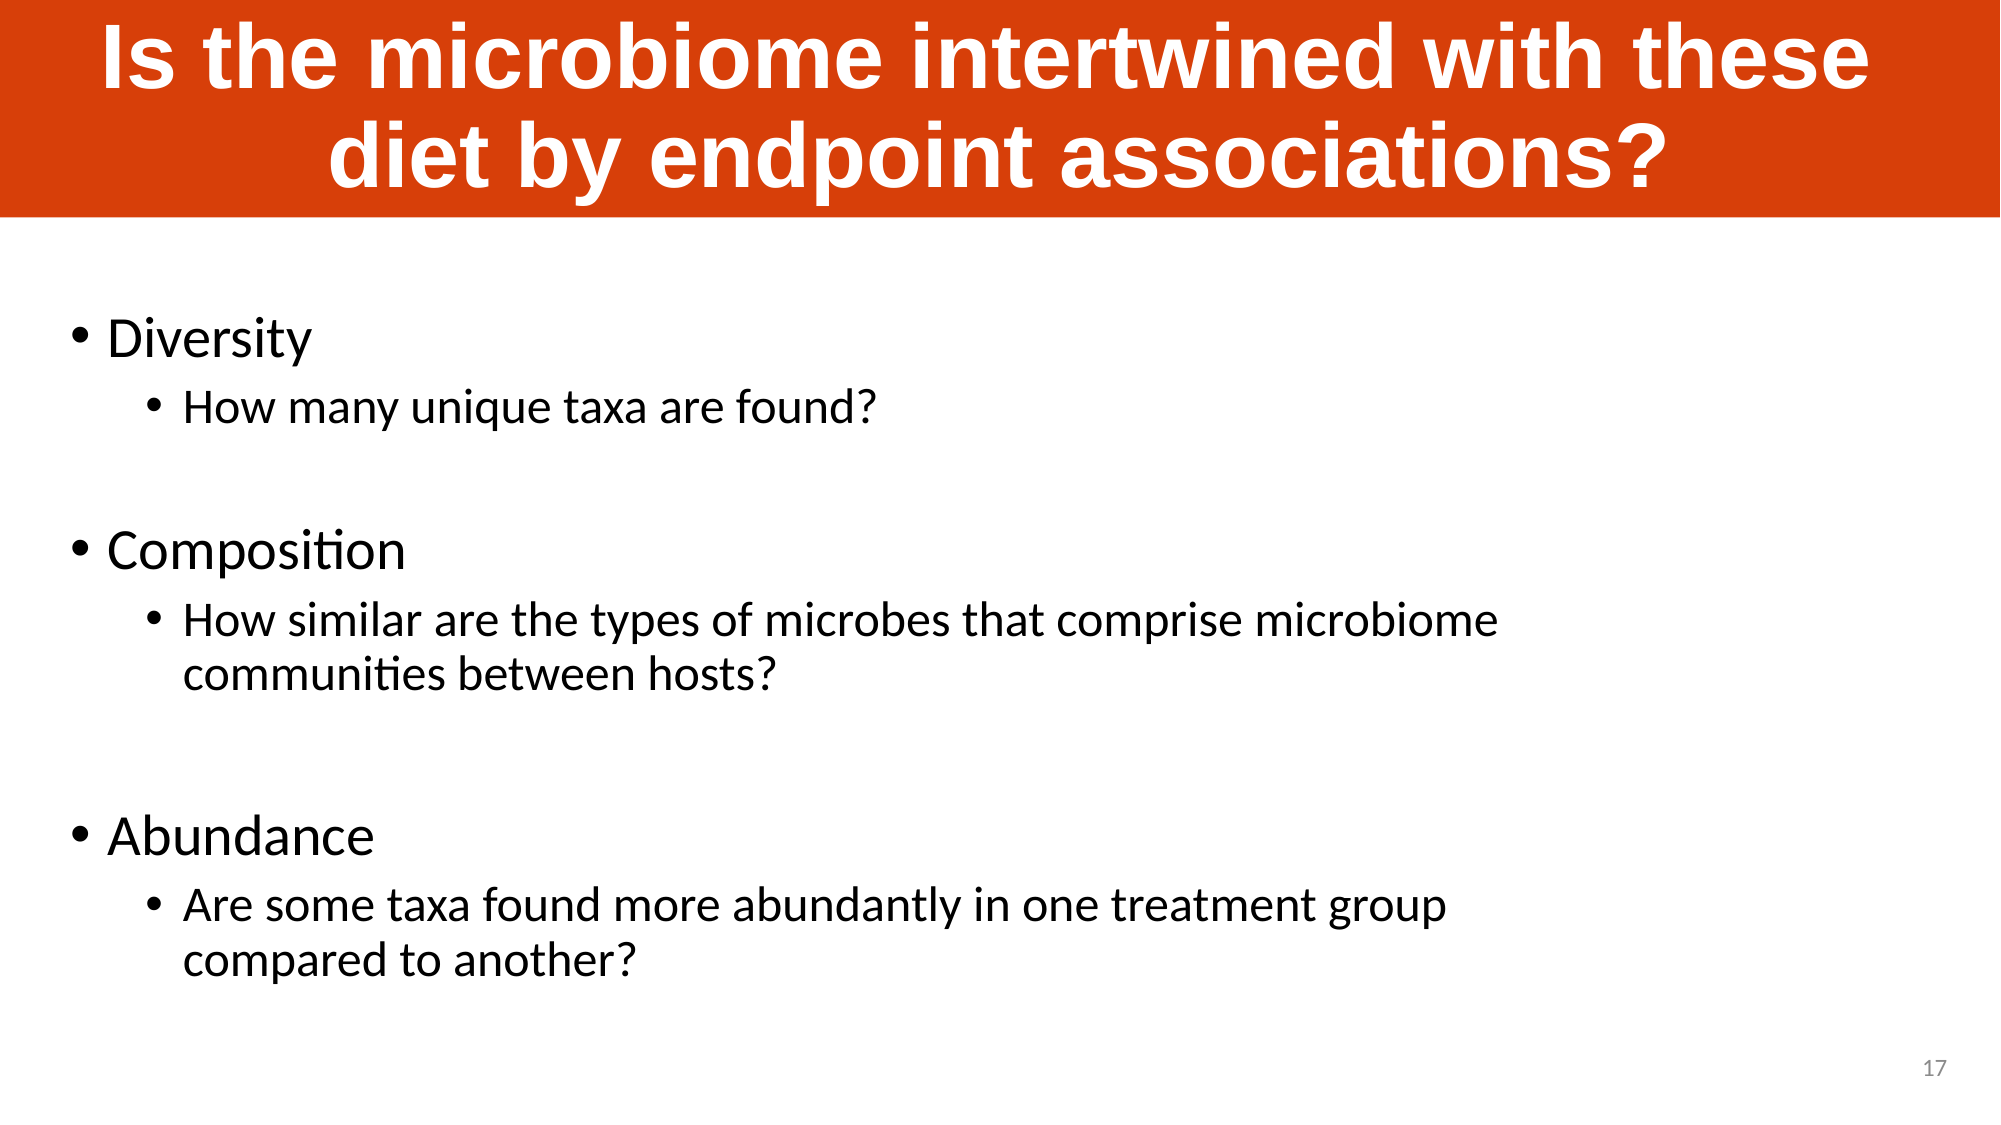

Is the microbiome intertwined with these
diet by endpoint associations?
Diversity
How many unique taxa are found?

Composition
How similar are the types of microbes that comprise microbiome communities between hosts?

Abundance
Are some taxa found more abundantly in one treatment group compared to another?
17